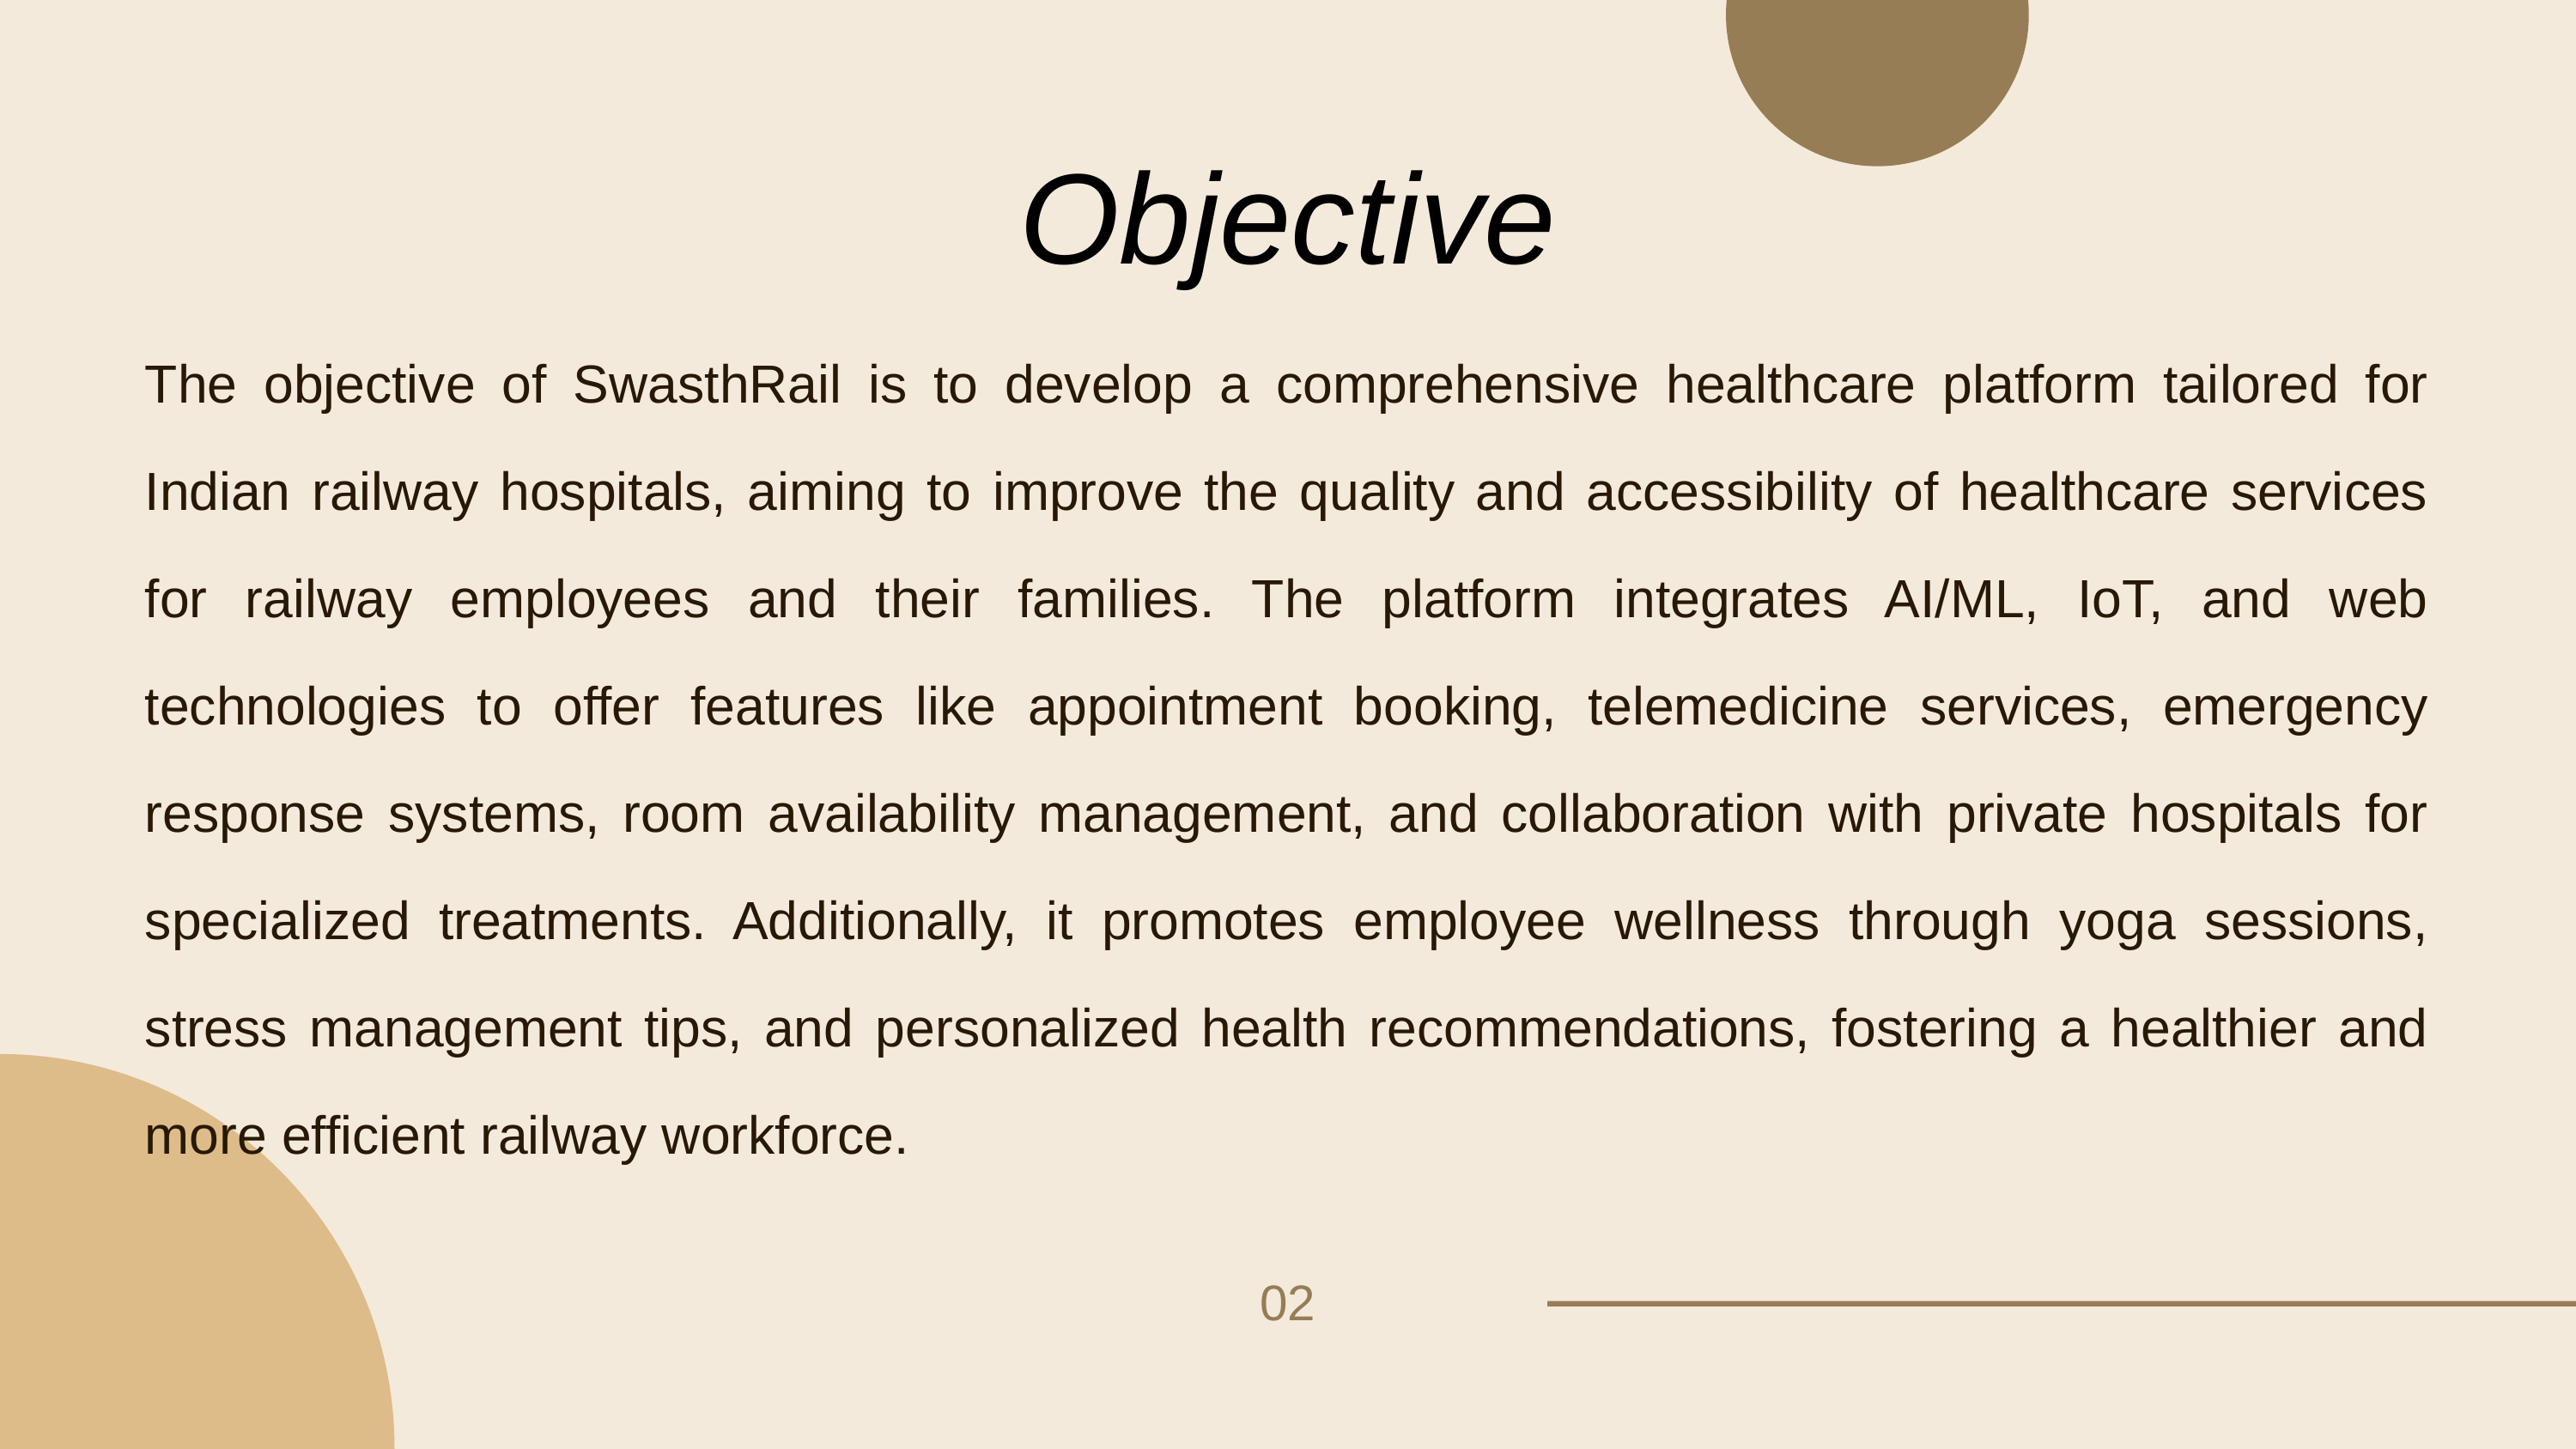

Objective
The objective of SwasthRail is to develop a comprehensive healthcare platform tailored for Indian railway hospitals, aiming to improve the quality and accessibility of healthcare services for railway employees and their families. The platform integrates AI/ML, IoT, and web technologies to offer features like appointment booking, telemedicine services, emergency response systems, room availability management, and collaboration with private hospitals for specialized treatments. Additionally, it promotes employee wellness through yoga sessions, stress management tips, and personalized health recommendations, fostering a healthier and more efficient railway workforce.

02